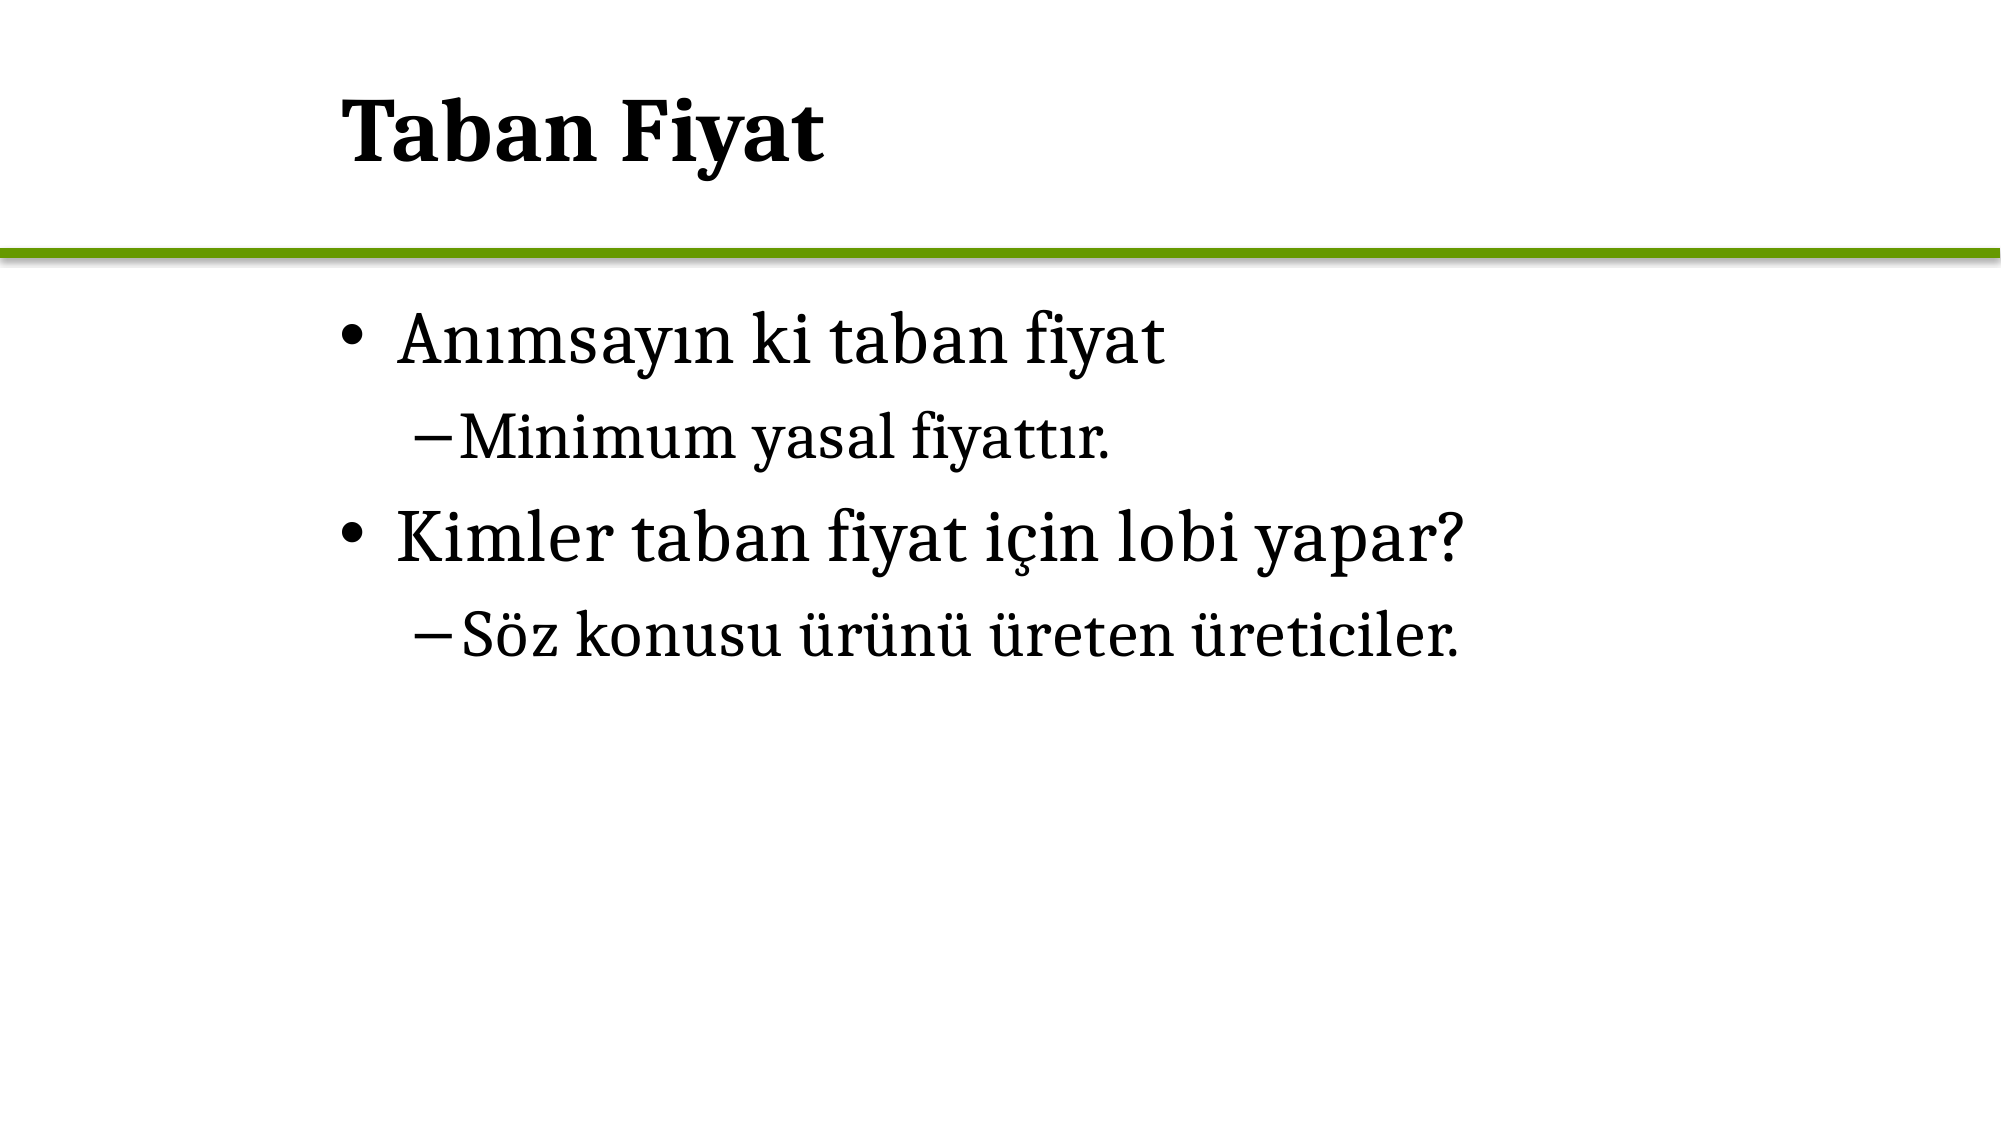

# Taban Fiyat
Anımsayın ki taban fiyat
Minimum yasal fiyattır.
Kimler taban fiyat için lobi yapar?
Söz konusu ürünü üreten üreticiler.